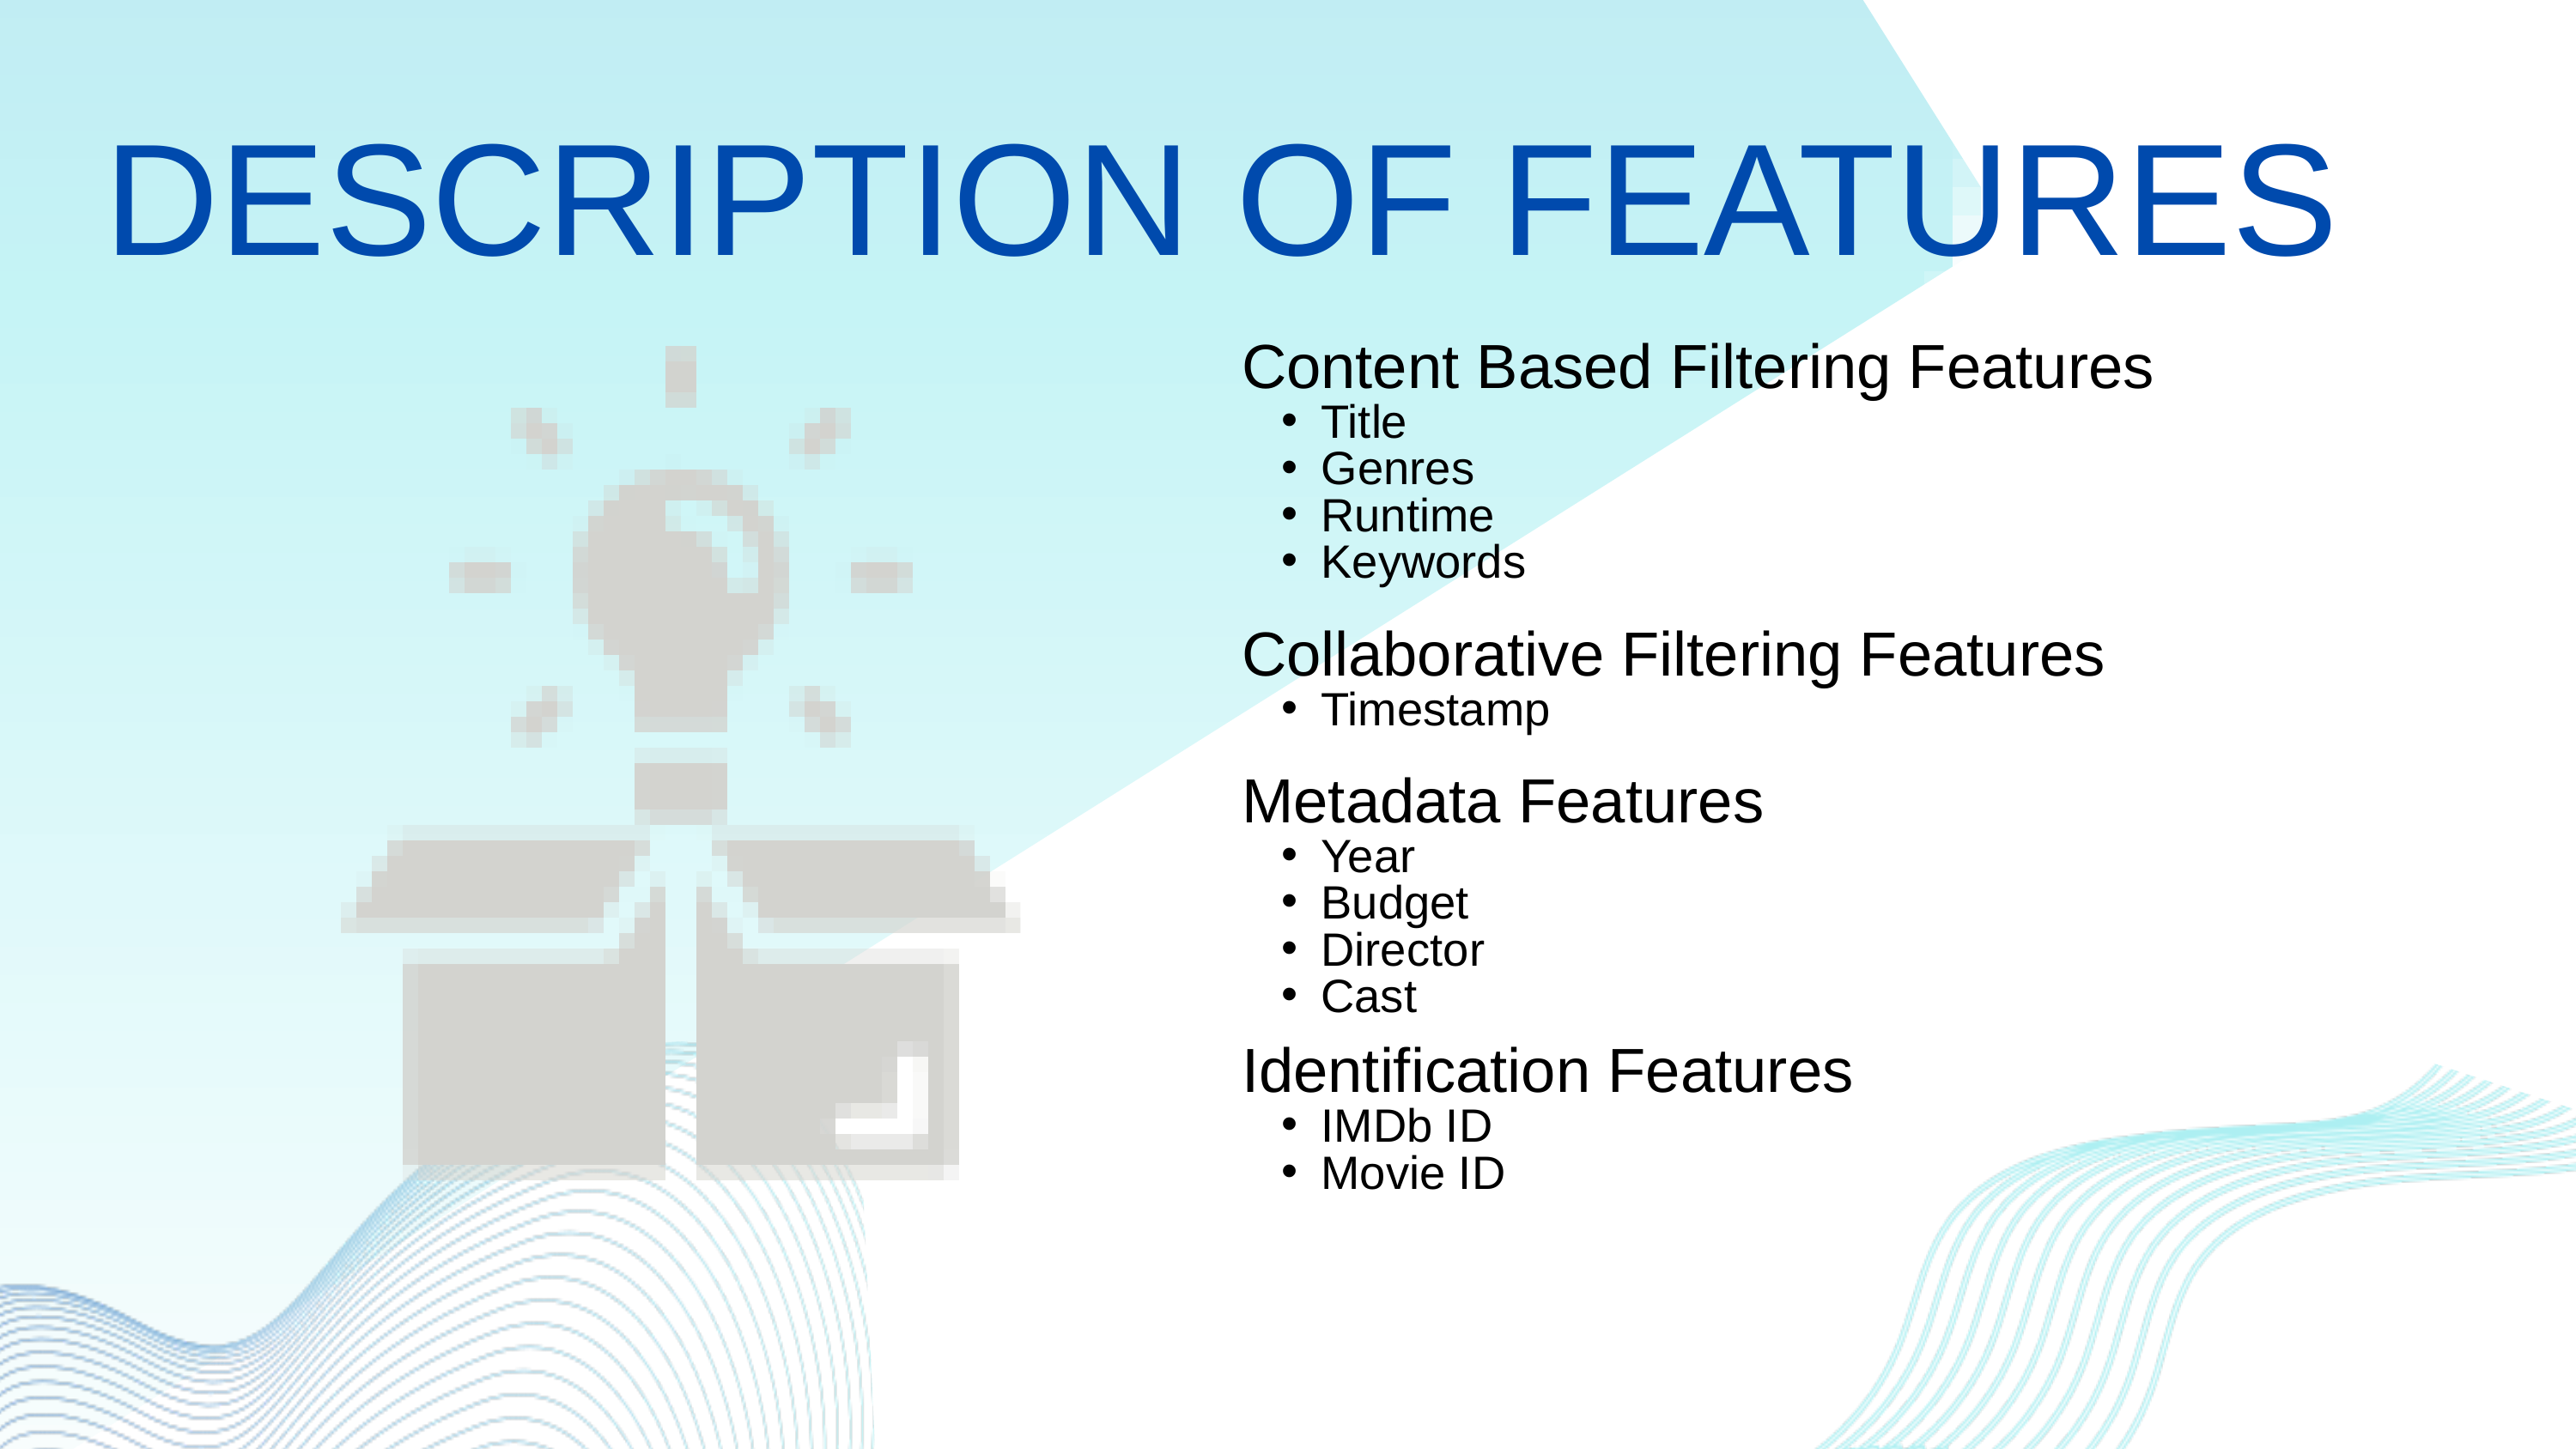

DESCRIPTION OF FEATURES
Content Based Filtering Features
Title
Genres
Runtime
Keywords

Collaborative Filtering Features
Timestamp

Metadata Features
Year
Budget
Director
Cast

Identification Features
IMDb ID
Movie ID